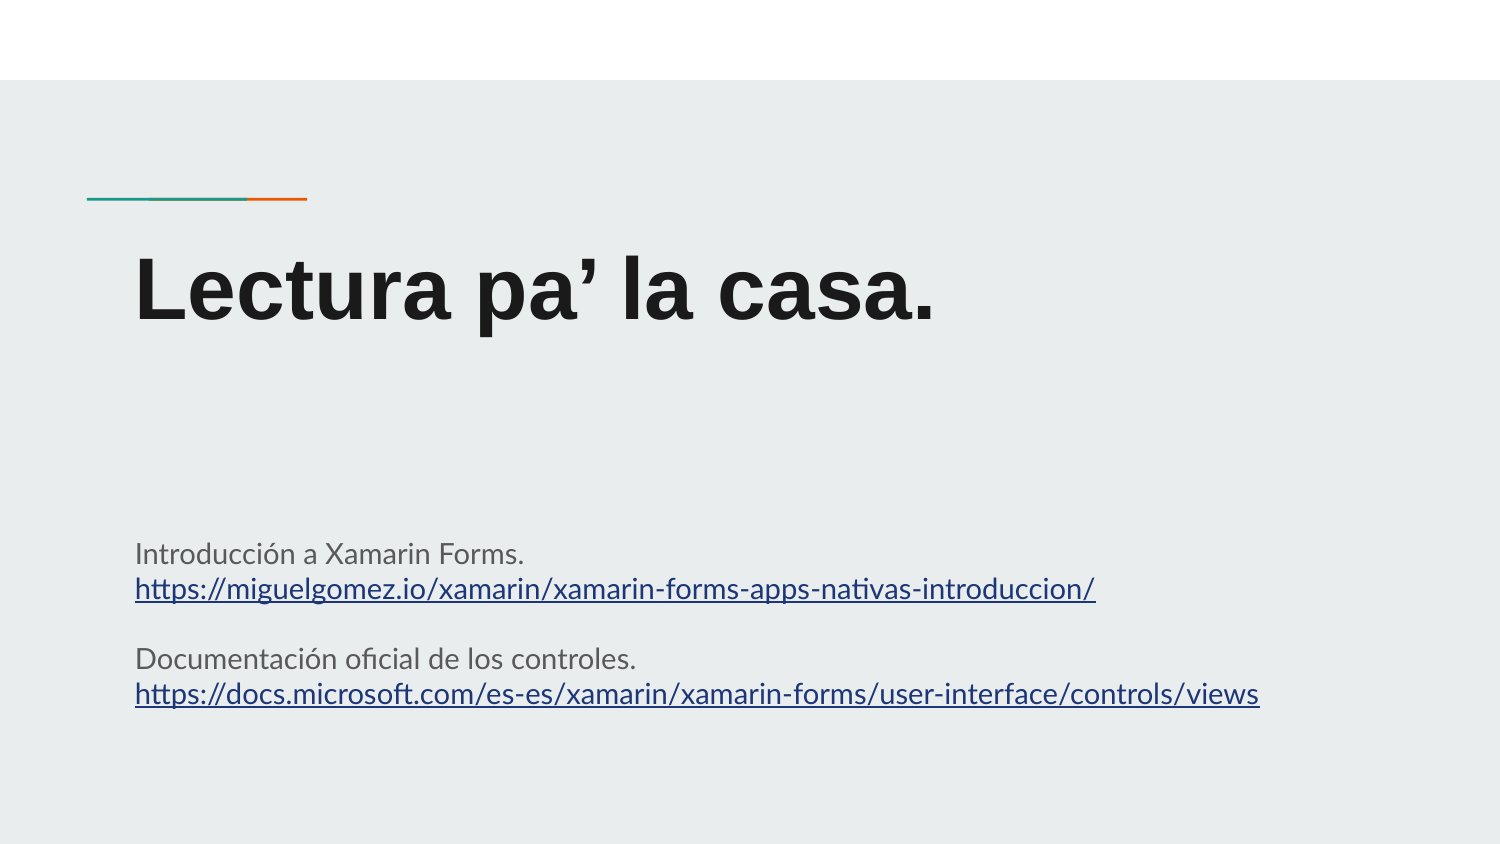

# Lectura pa’ la casa.
Introducción a Xamarin Forms.
https://miguelgomez.io/xamarin/xamarin-forms-apps-nativas-introduccion/

Documentación oficial de los controles.
https://docs.microsoft.com/es-es/xamarin/xamarin-forms/user-interface/controls/views